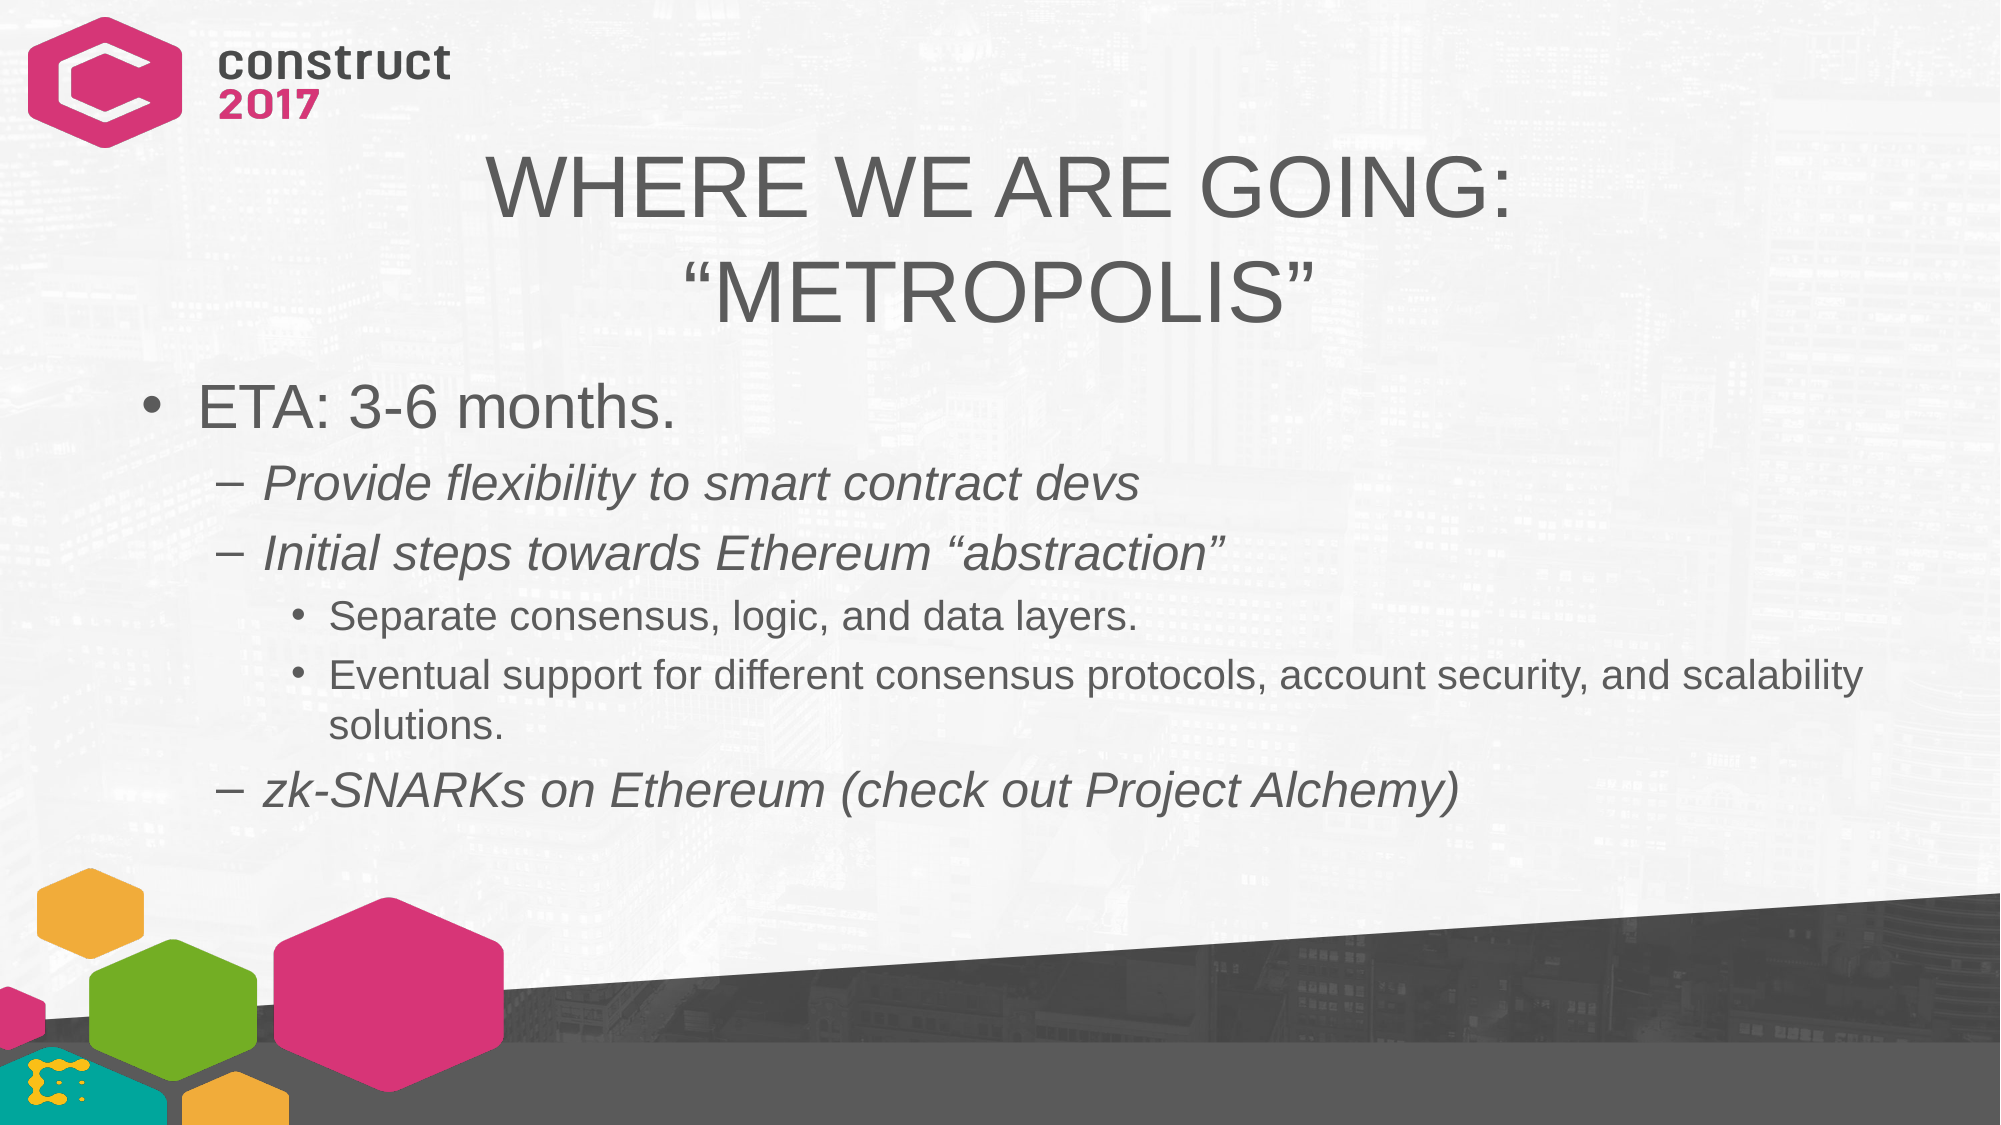

# Where We Are Going: “Metropolis”
ETA: 3-6 months.
Provide flexibility to smart contract devs
Initial steps towards Ethereum “abstraction”
Separate consensus, logic, and data layers.
Eventual support for different consensus protocols, account security, and scalability solutions.
zk-SNARKs on Ethereum (check out Project Alchemy)